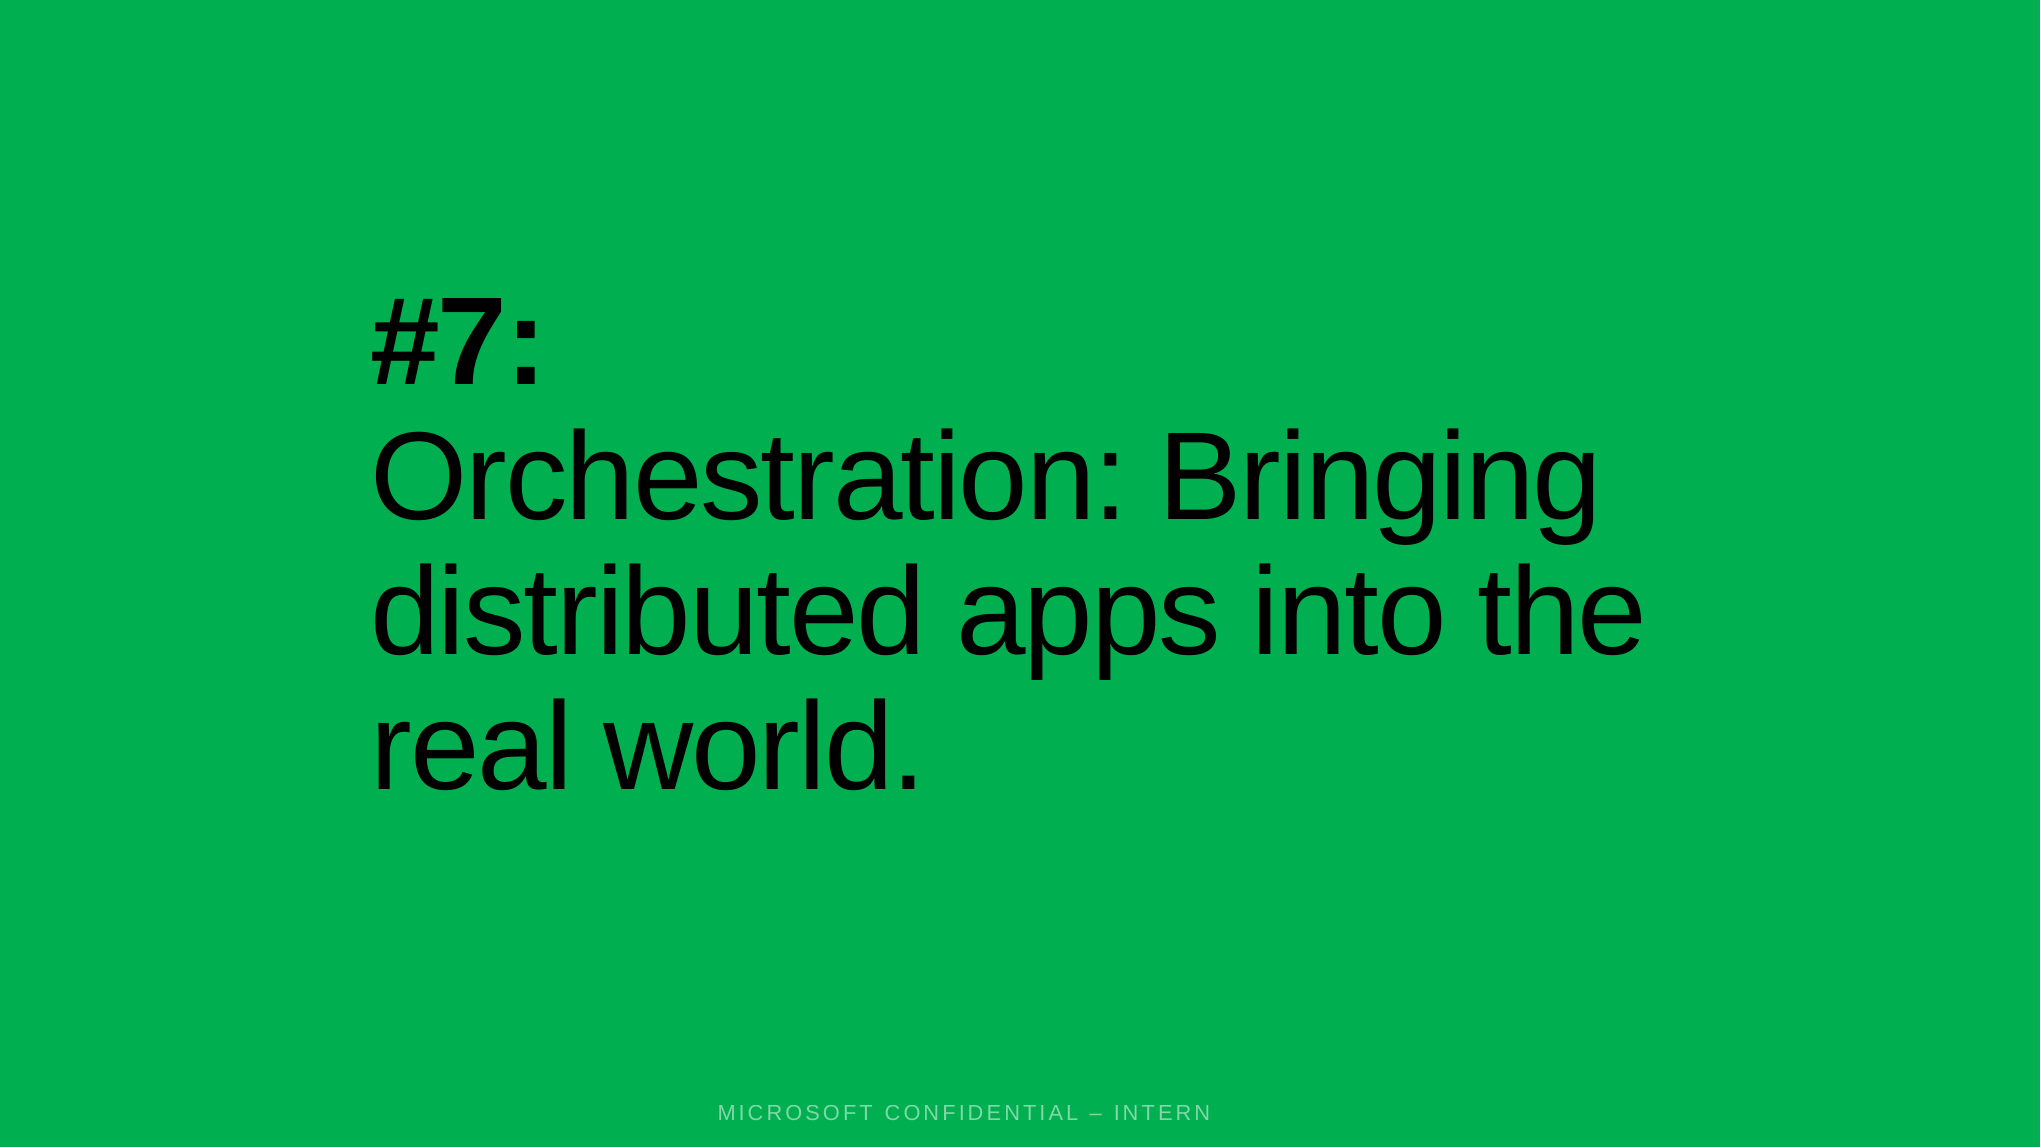

# #7: Orchestration: Bringing distributed apps into the real world.